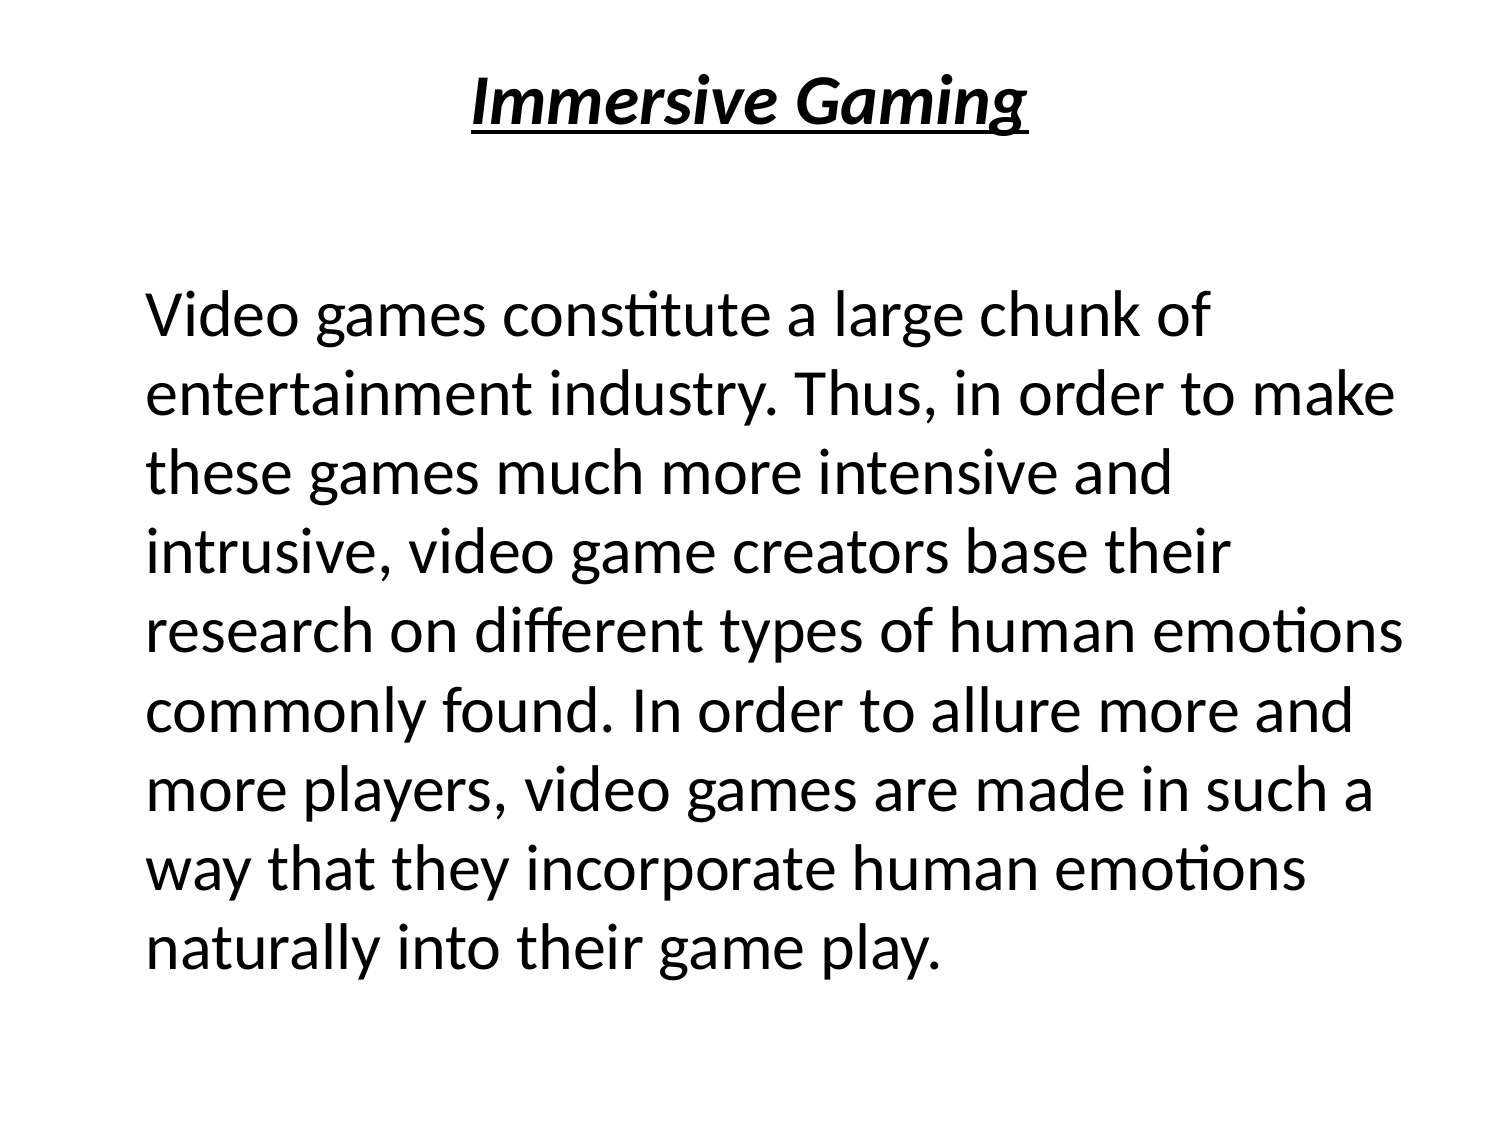

# Immersive Gaming
	Video games constitute a large chunk of entertainment industry. Thus, in order to make these games much more intensive and intrusive, video game creators base their research on different types of human emotions commonly found. In order to allure more and more players, video games are made in such a way that they incorporate human emotions naturally into their game play.